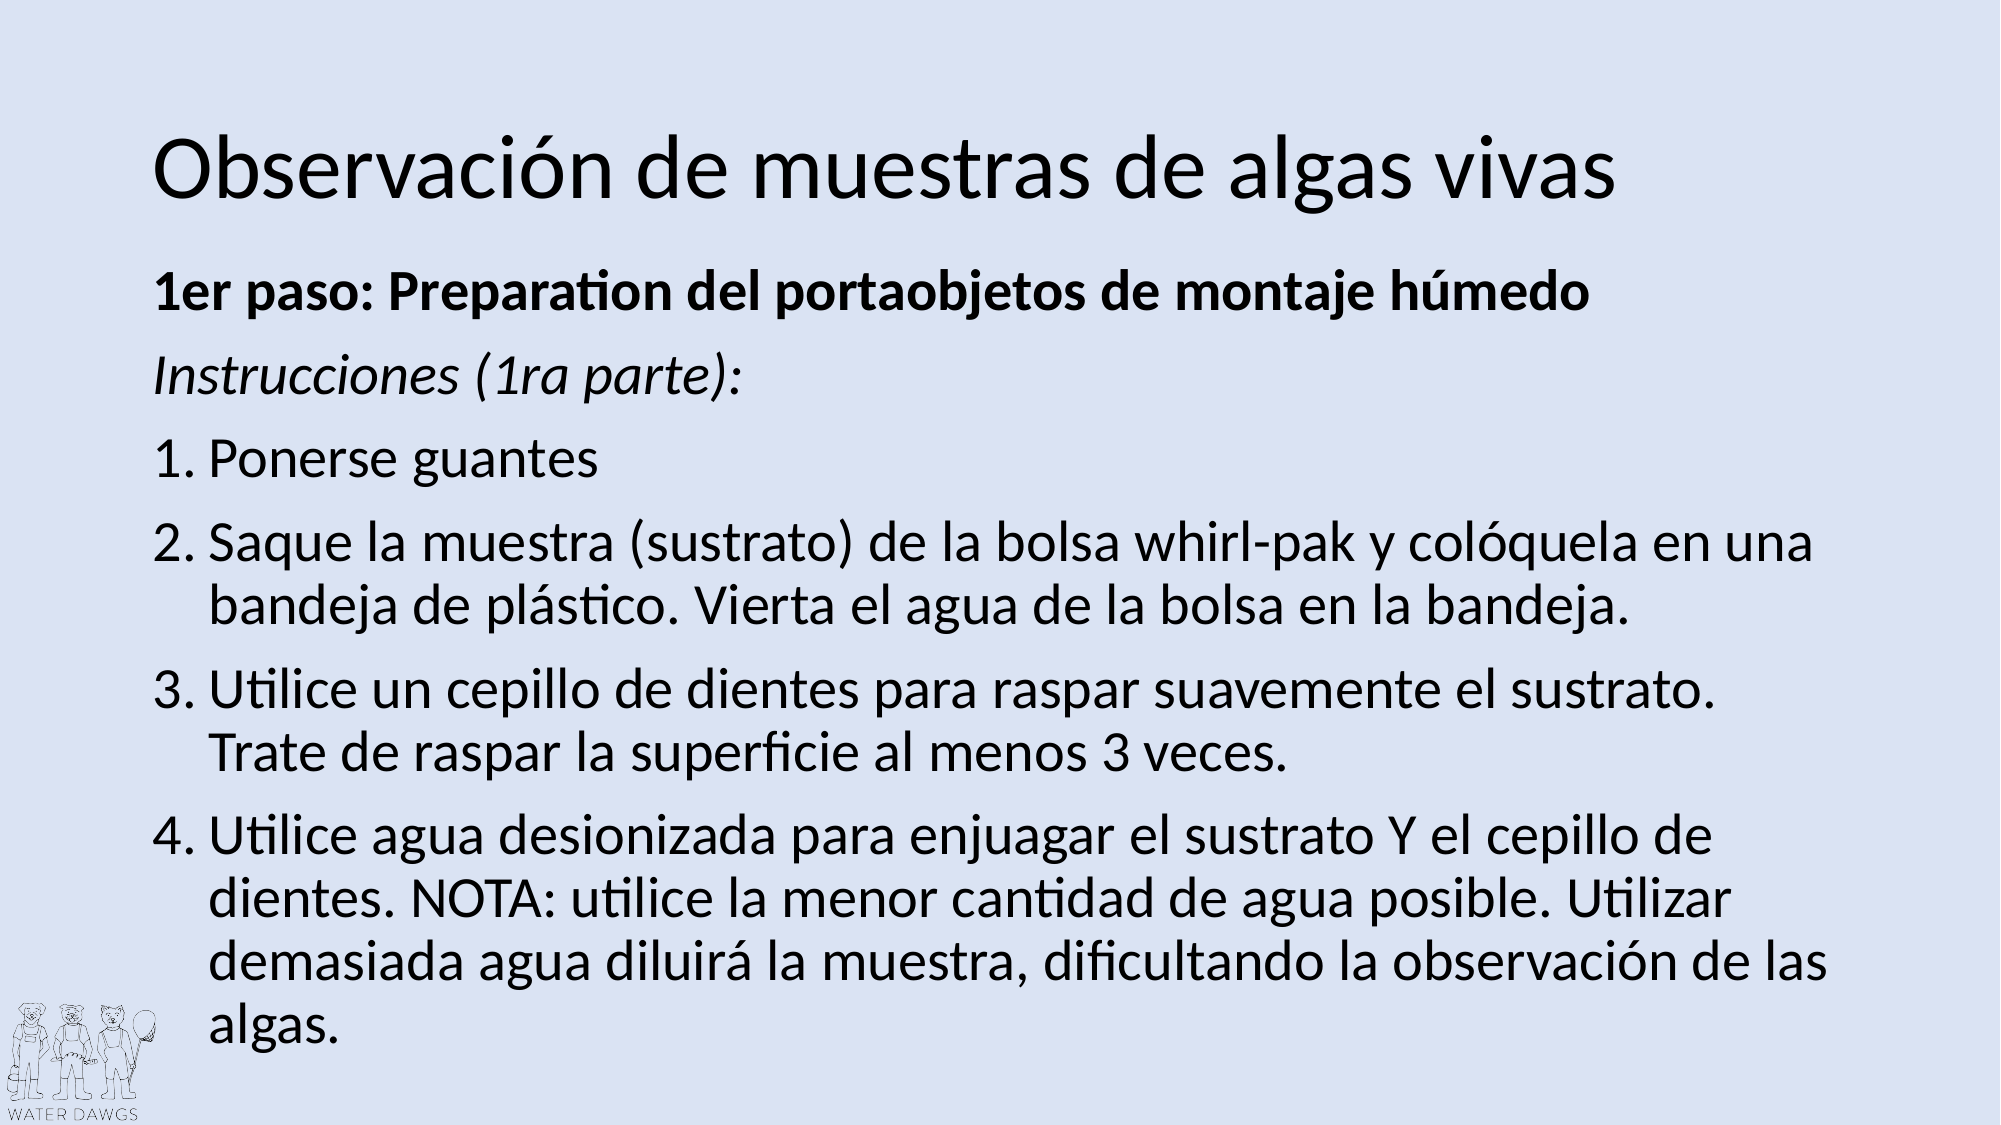

# Observación de muestras de algas vivas
1er paso: Preparation del portaobjetos de montaje húmedo
Instrucciones (1ra parte):
Ponerse guantes
Saque la muestra (sustrato) de la bolsa whirl-pak y colóquela en una bandeja de plástico. Vierta el agua de la bolsa en la bandeja.
Utilice un cepillo de dientes para raspar suavemente el sustrato. Trate de raspar la superficie al menos 3 veces.
Utilice agua desionizada para enjuagar el sustrato Y el cepillo de dientes. NOTA: utilice la menor cantidad de agua posible. Utilizar demasiada agua diluirá la muestra, dificultando la observación de las algas.